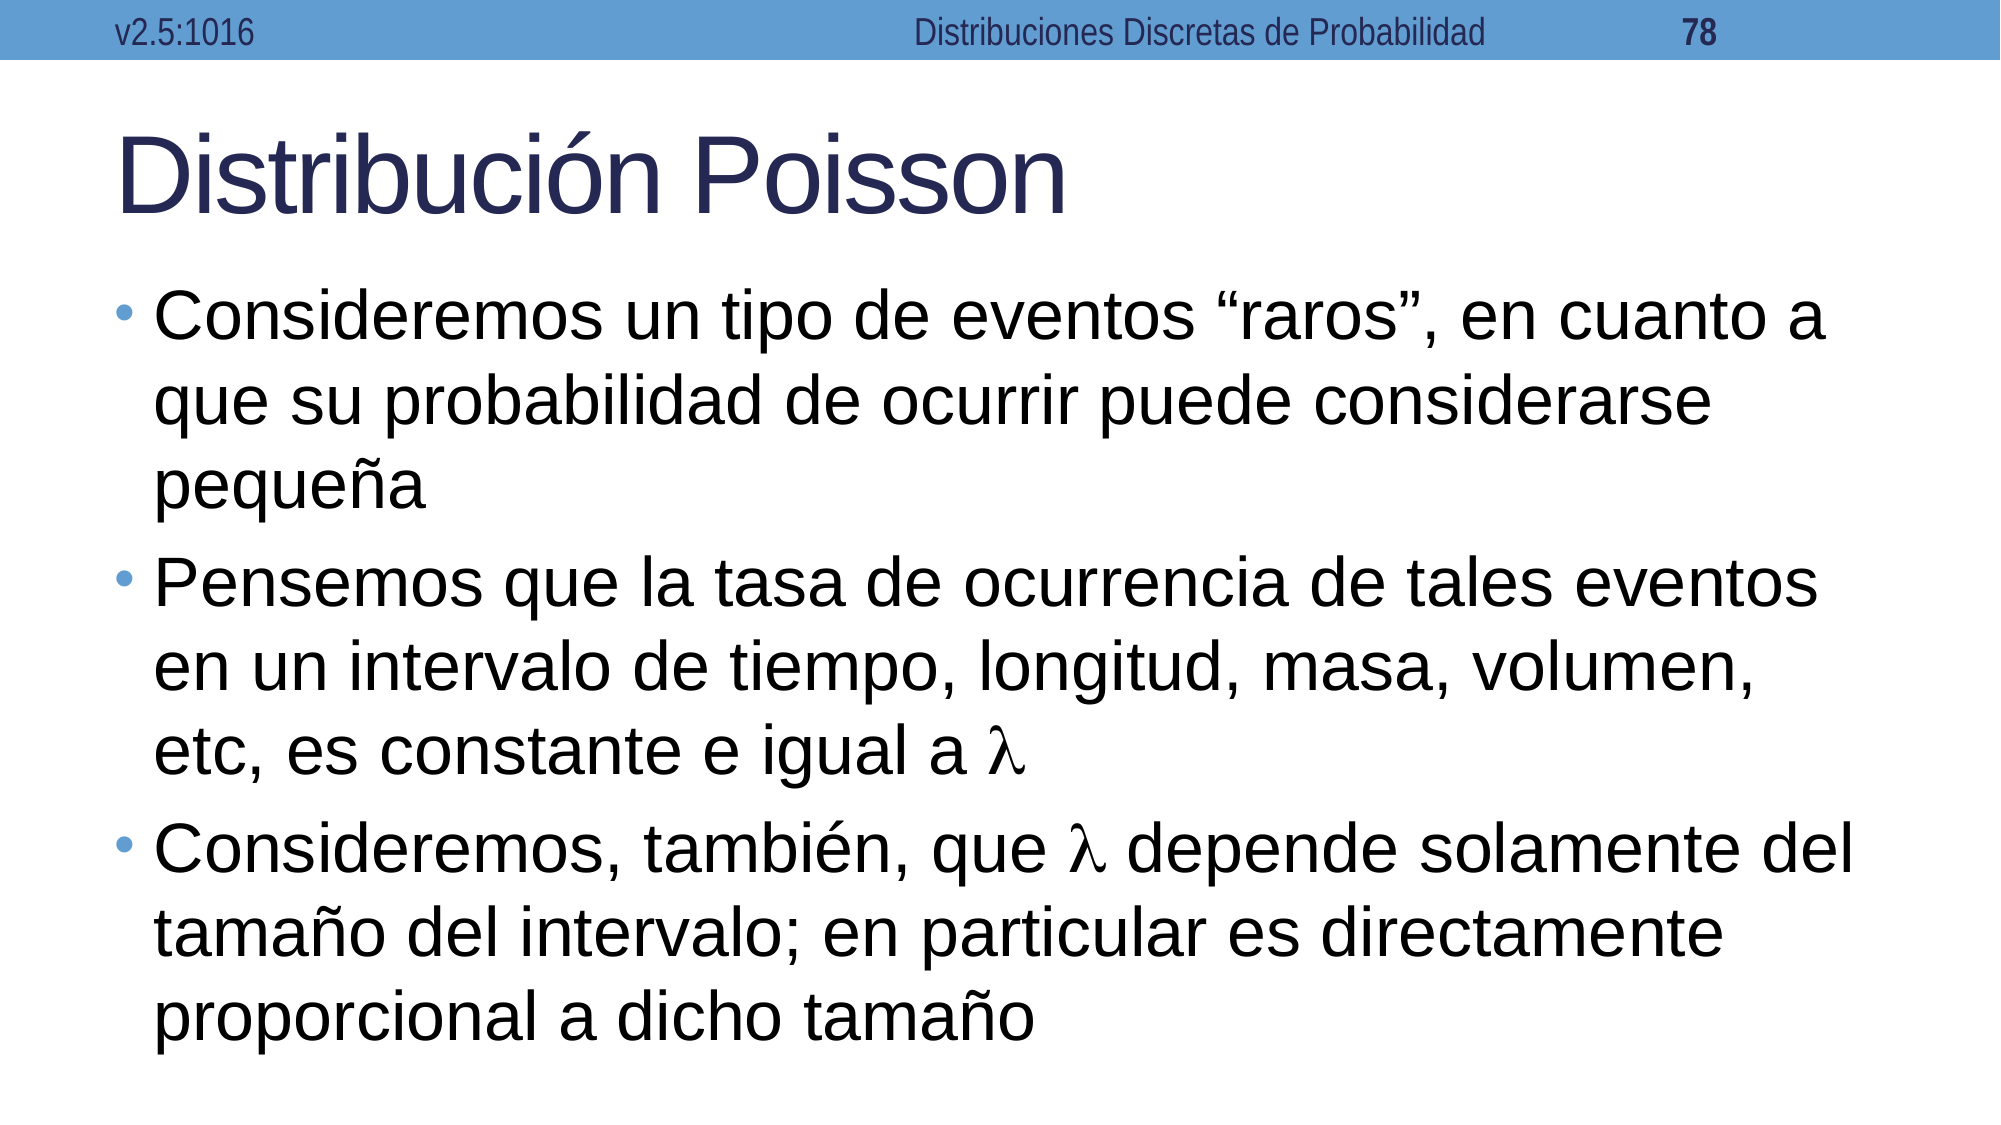

v2.5:1016
Distribuciones Discretas de Probabilidad
78
# Distribución Poisson
Consideremos un tipo de eventos “raros”, en cuanto a que su probabilidad de ocurrir puede considerarse pequeña
Pensemos que la tasa de ocurrencia de tales eventos en un intervalo de tiempo, longitud, masa, volumen, etc, es constante e igual a λ
Consideremos, también, que λ depende solamente del tamaño del intervalo; en particular es directamente proporcional a dicho tamaño